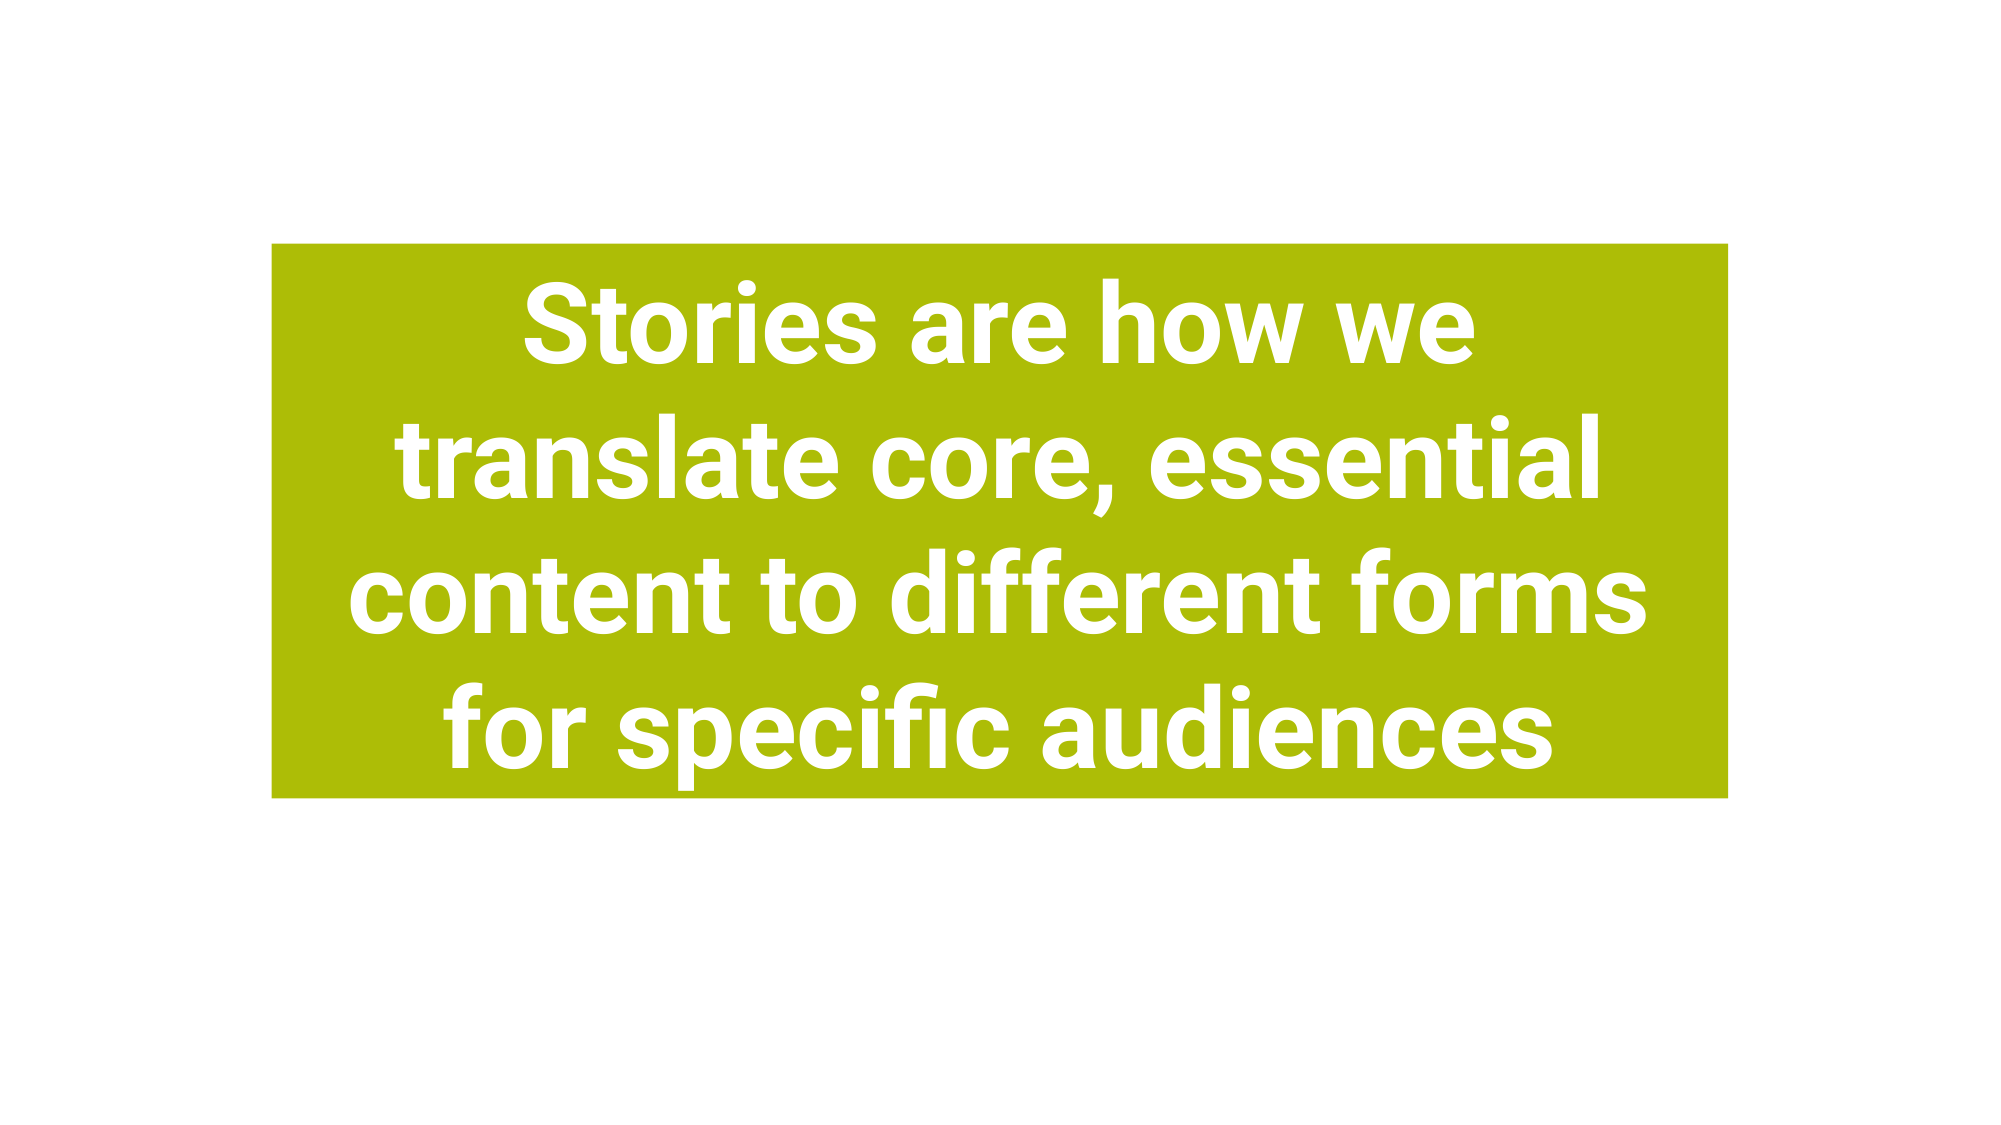

Stories are how we translate core, essential content to different forms for specific audiences